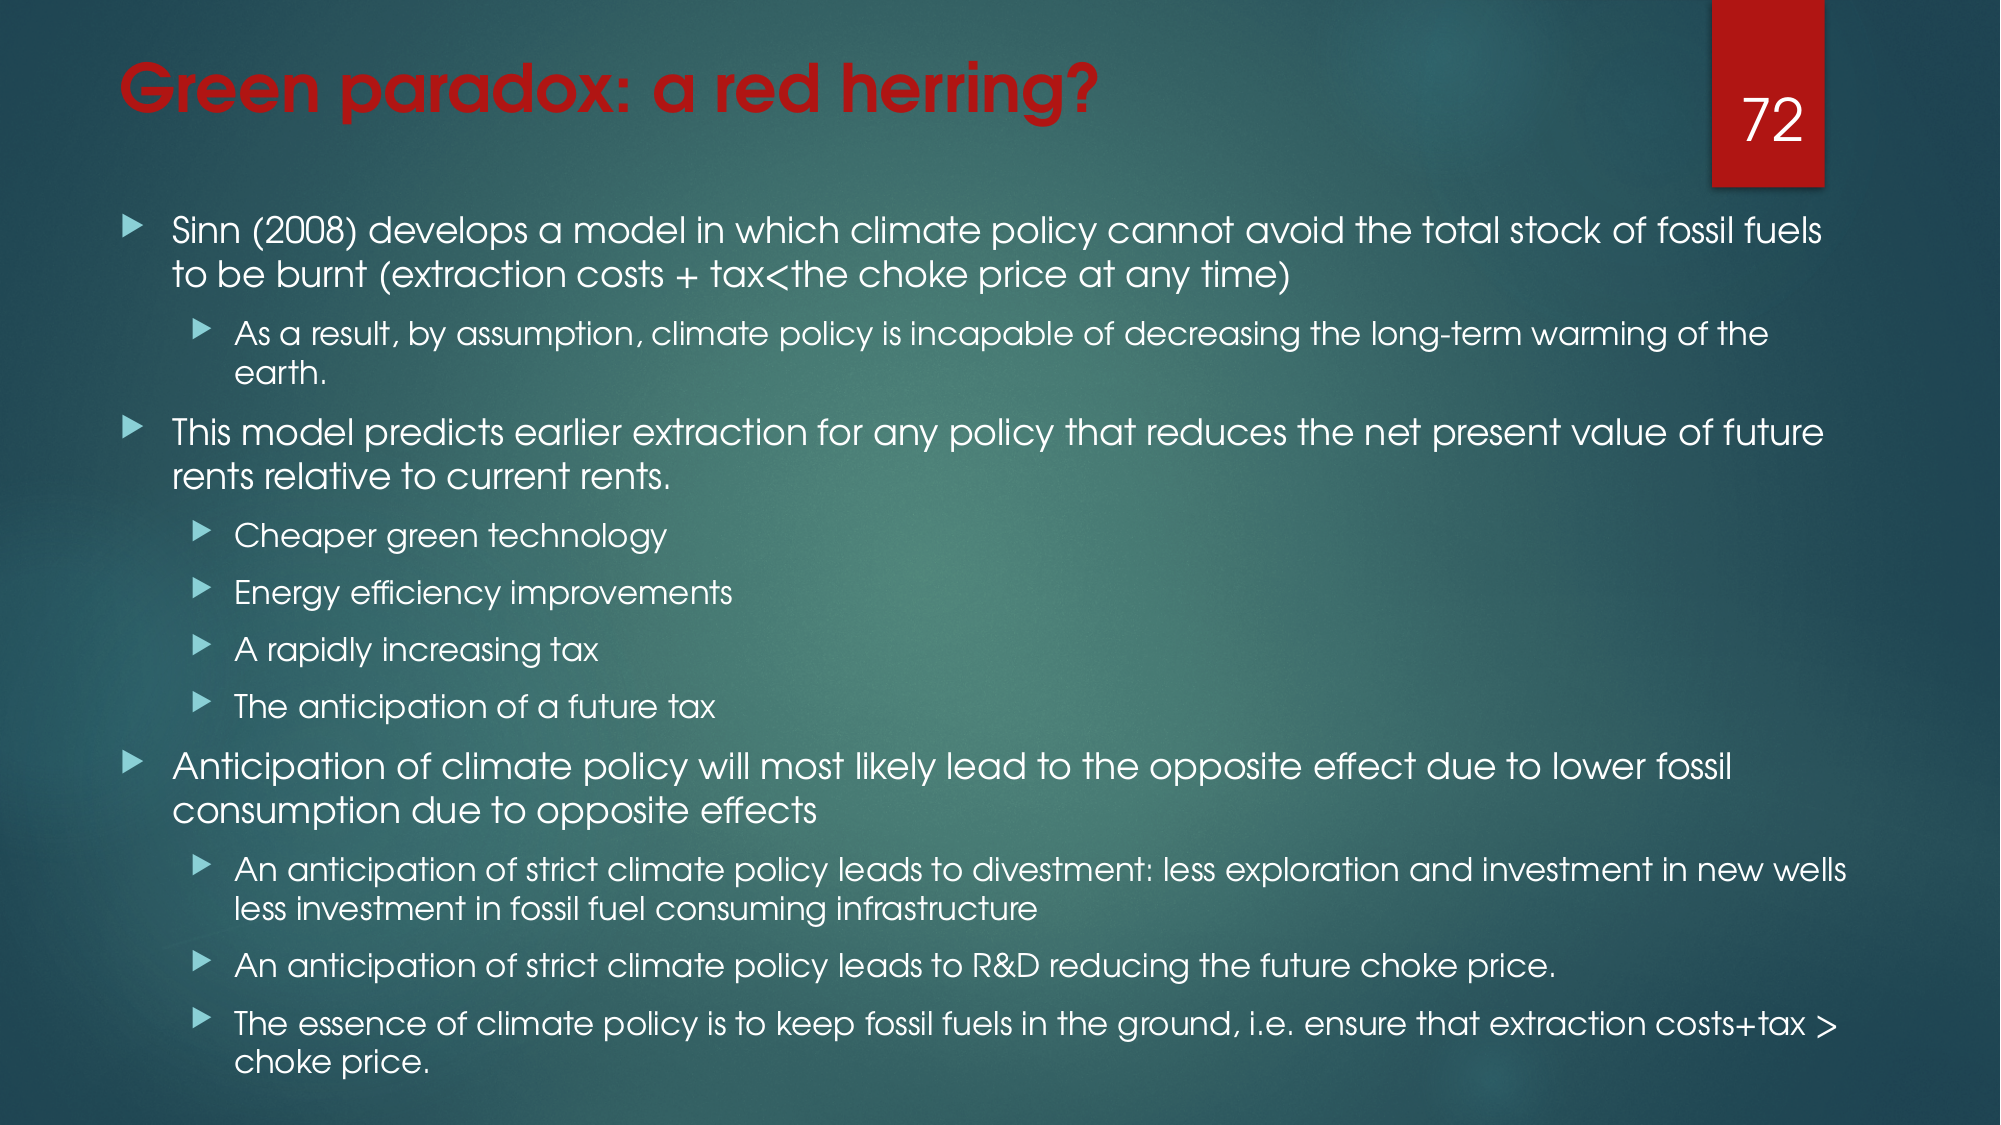

72
# Green paradox: a red herring?
Sinn (2008) develops a model in which climate policy cannot avoid the total stock of fossil fuels to be burnt (extraction costs + tax<the choke price at any time)
As a result, by assumption, climate policy is incapable of decreasing the long-term warming of the earth.
This model predicts earlier extraction for any policy that reduces the net present value of future rents relative to current rents.
Cheaper green technology
Energy efficiency improvements
A rapidly increasing tax
The anticipation of a future tax
Anticipation of climate policy will most likely lead to the opposite effect due to lower fossil consumption due to opposite effects
An anticipation of strict climate policy leads to divestment: less exploration and investment in new wells less investment in fossil fuel consuming infrastructure
An anticipation of strict climate policy leads to R&D reducing the future choke price.
The essence of climate policy is to keep fossil fuels in the ground, i.e. ensure that extraction costs+tax > choke price.